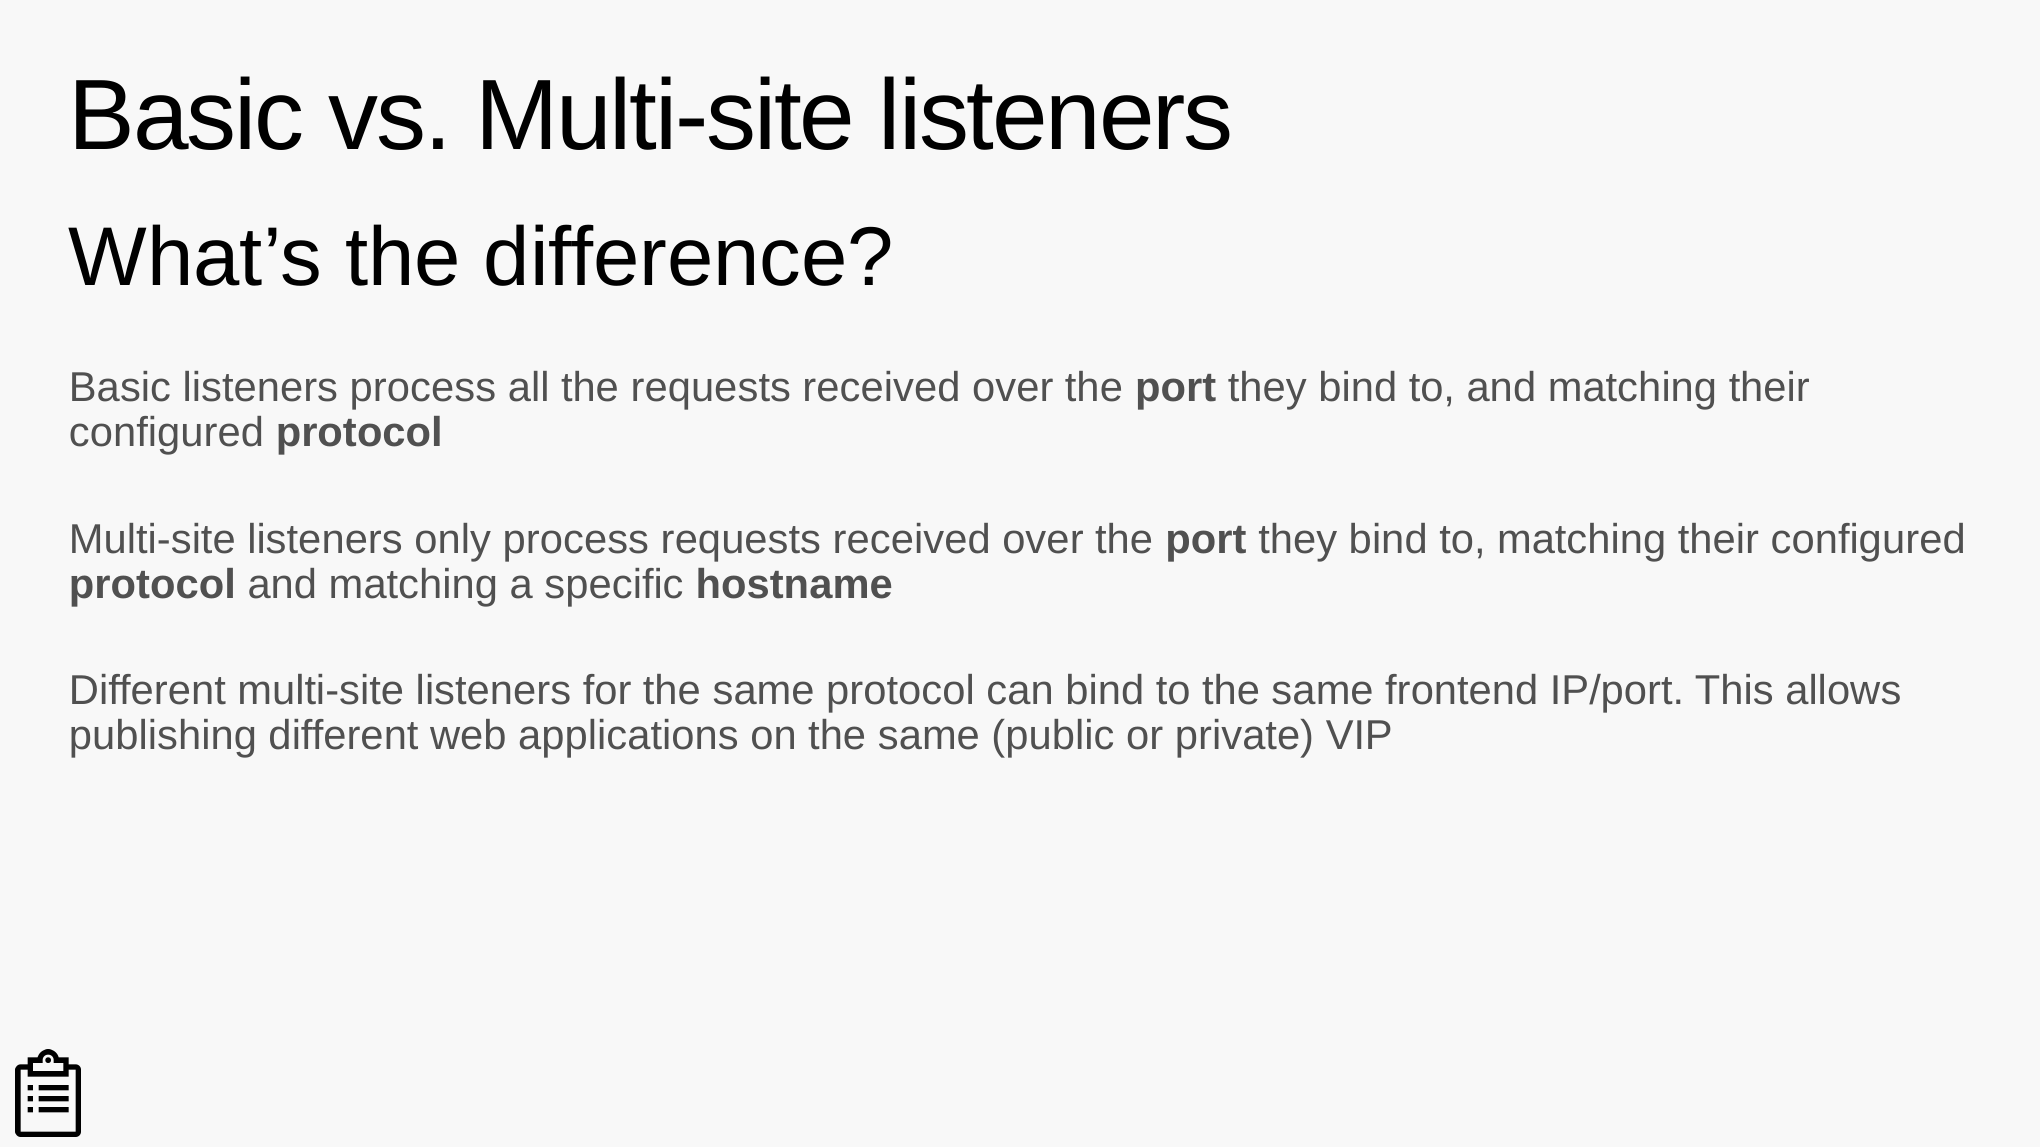

# Basic vs. Multi-site listeners
What’s the difference?

Basic listeners process all the requests received over the port they bind to, and matching their configured protocol

Multi-site listeners only process requests received over the port they bind to, matching their configured protocol and matching a specific hostname

Different multi-site listeners for the same protocol can bind to the same frontend IP/port. This allows publishing different web applications on the same (public or private) VIP